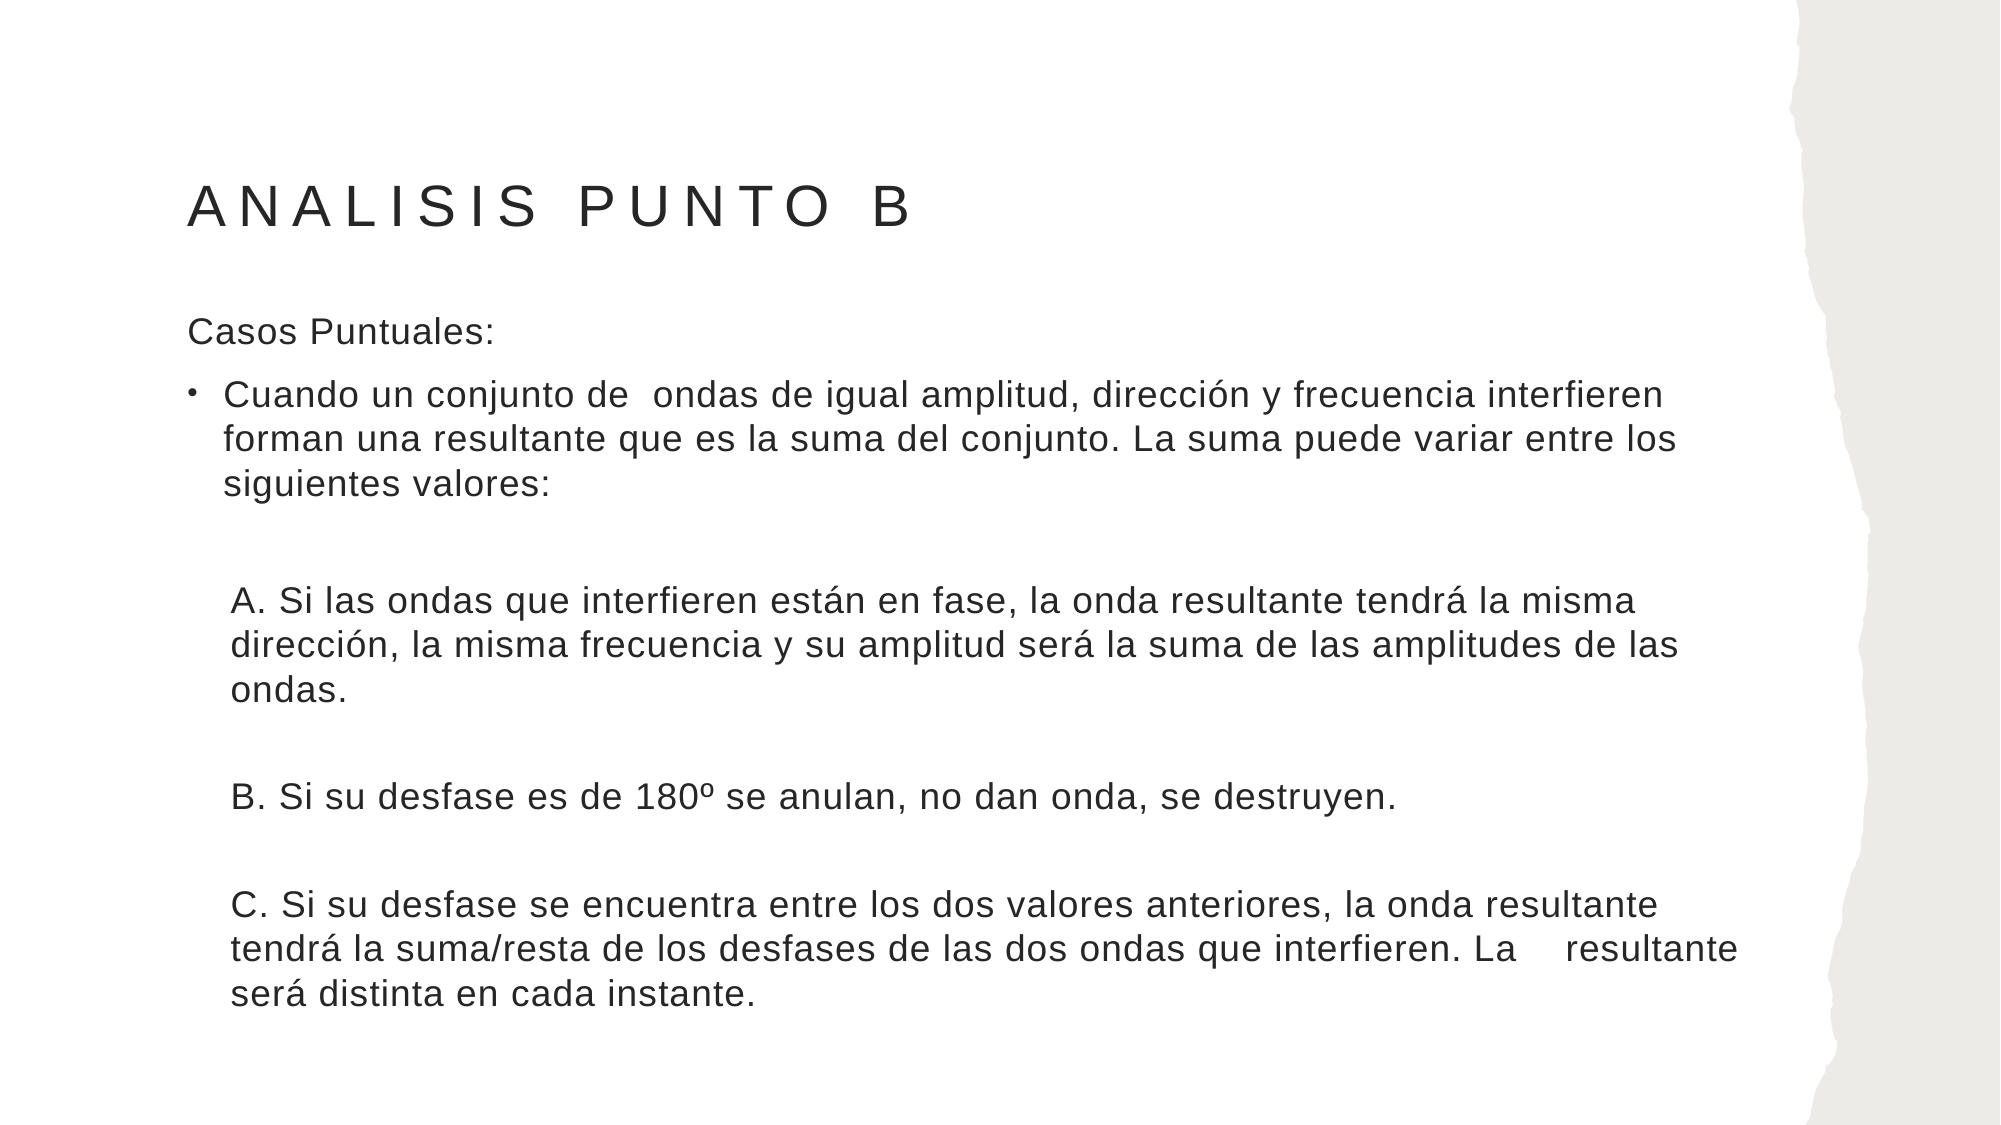

# ANALISIS PUNTO B
Casos Puntuales:
Cuando un conjunto de  ondas de igual amplitud, dirección y frecuencia interfieren forman una resultante que es la suma del conjunto. La suma puede variar entre los siguientes valores:

	A. Si las ondas que interfieren están en fase, la onda resultante tendrá la misma 	dirección, la misma frecuencia y su amplitud será la suma de las amplitudes de las 	ondas.

	B. Si su desfase es de 180º se anulan, no dan onda, se destruyen.

	C. Si su desfase se encuentra entre los dos valores anteriores, la onda resultante 	tendrá la suma/resta de los desfases de las dos ondas que interfieren. La 	resultante 	será distinta en cada instante.